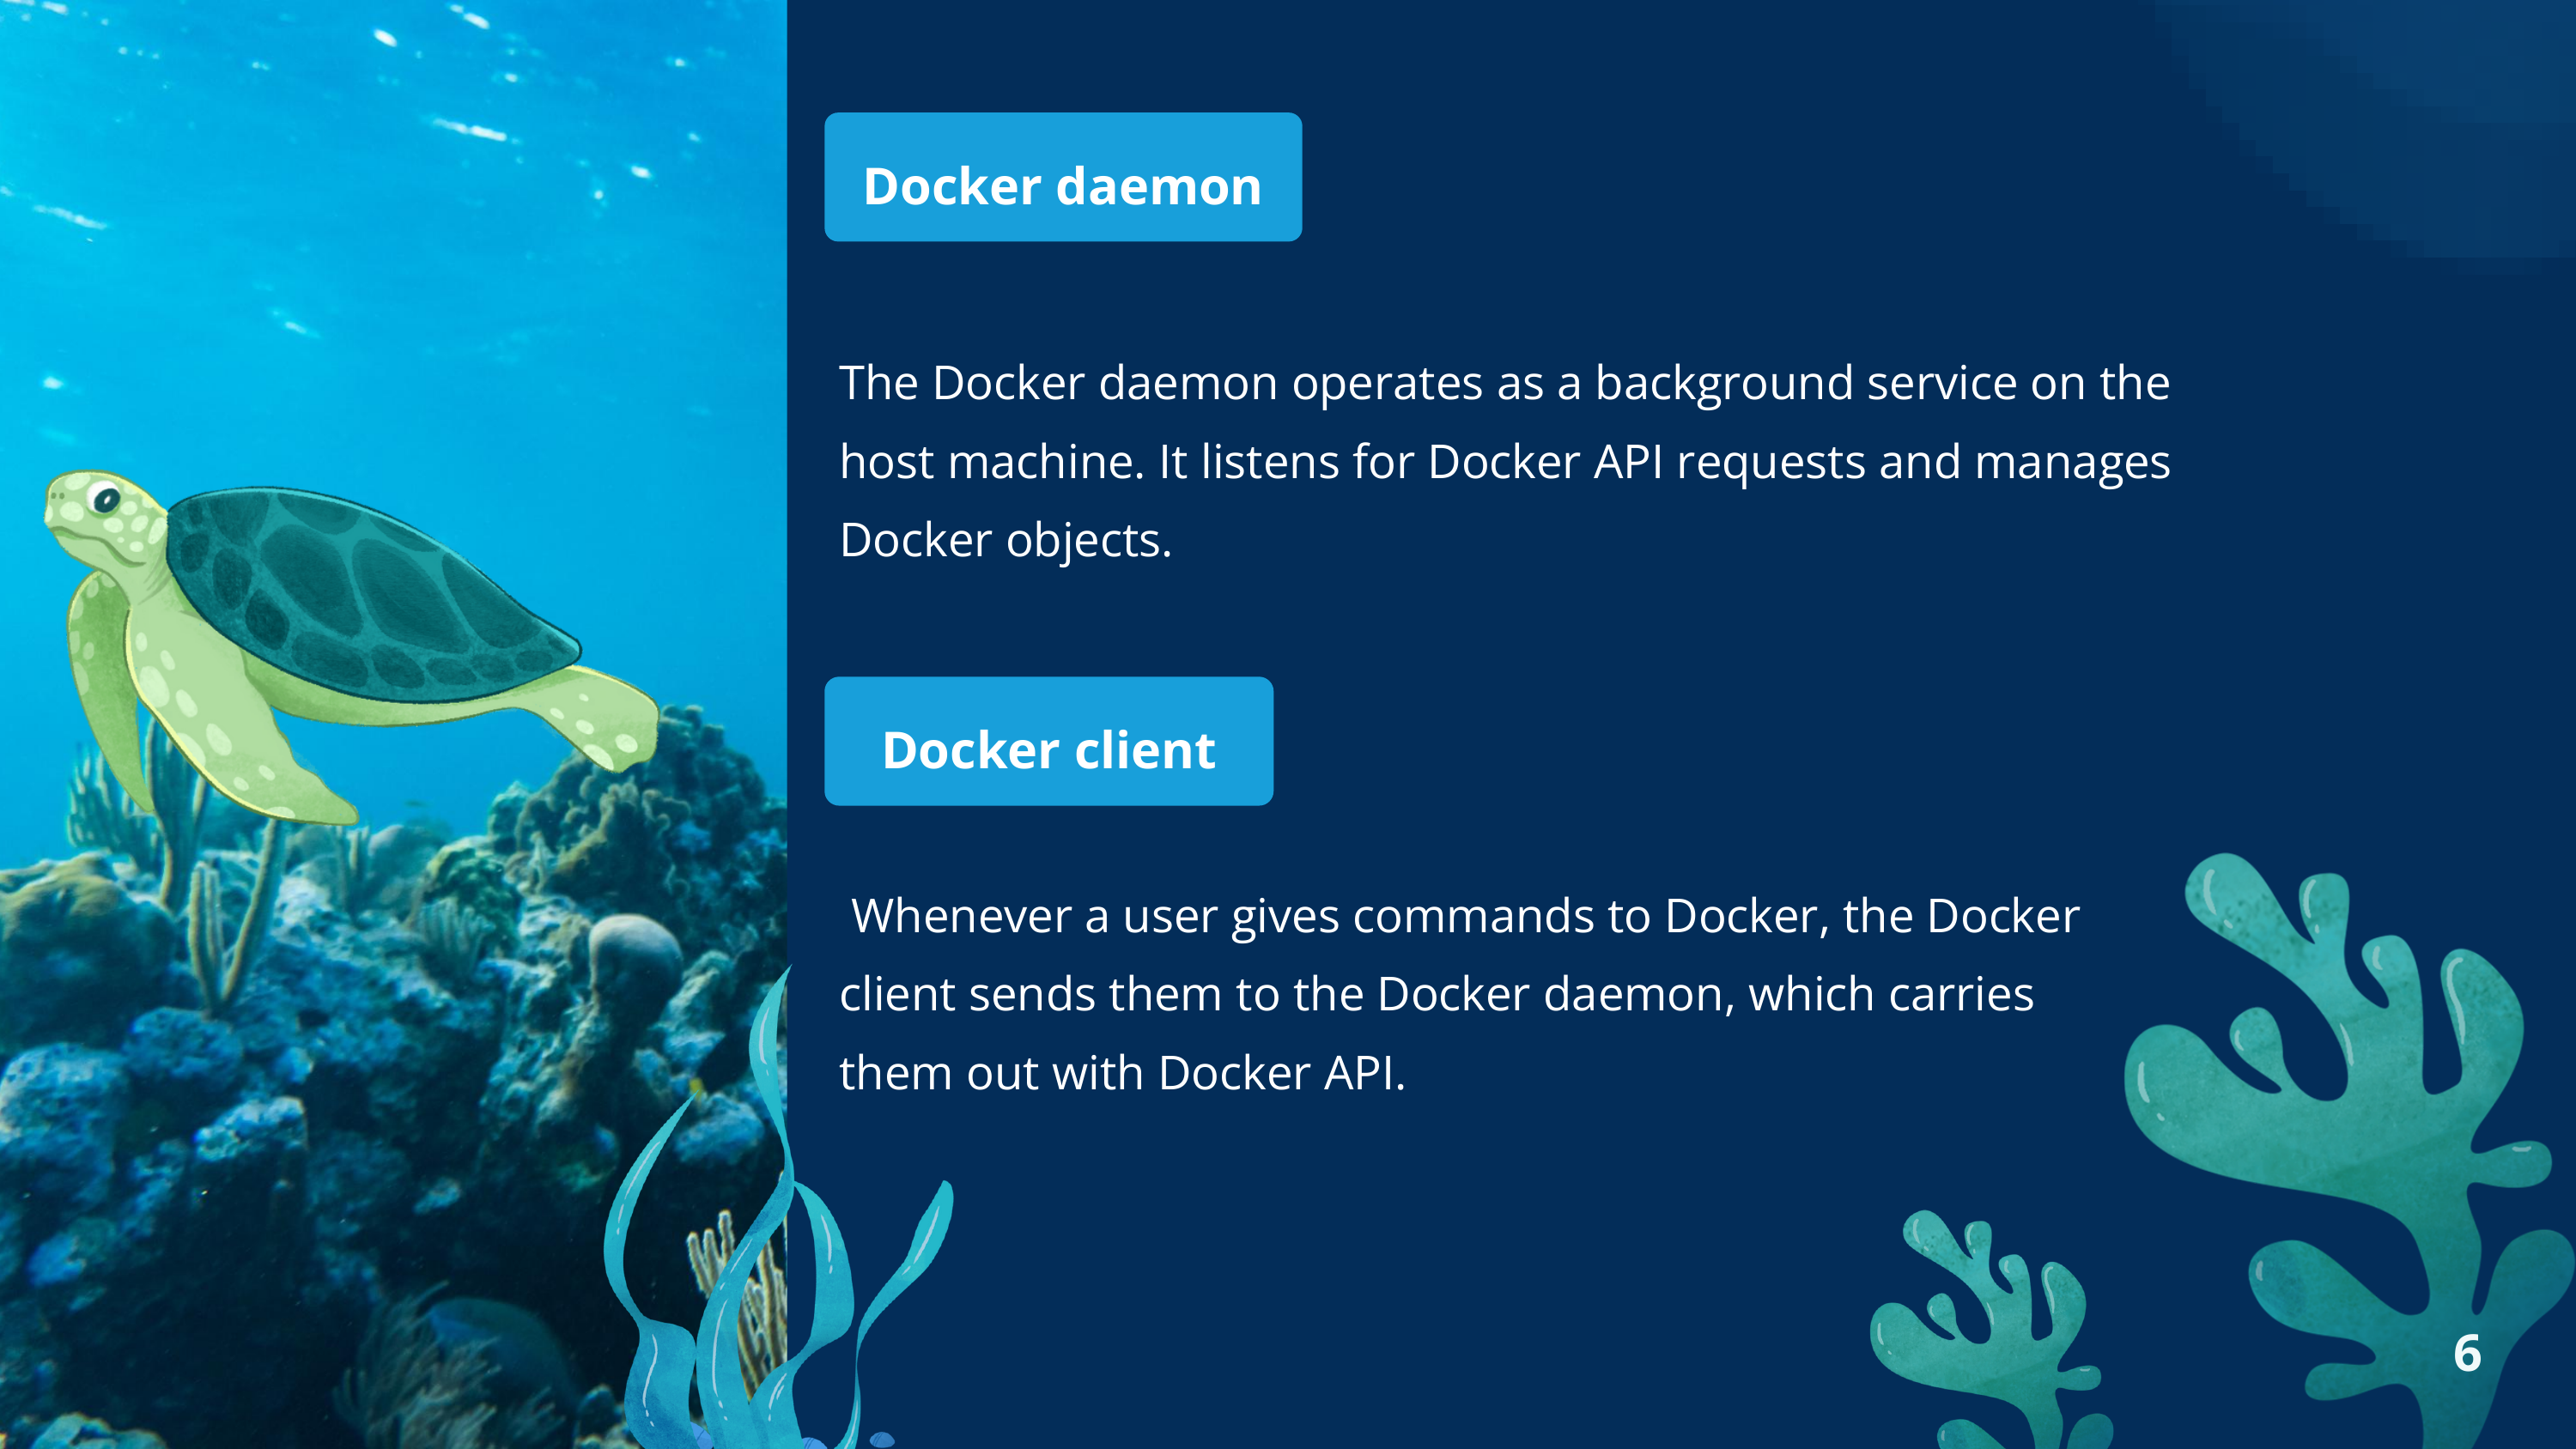

Docker daemon
The Docker daemon operates as a background service on the host machine. It listens for Docker API requests and manages Docker objects.

Docker client

 Whenever a user gives commands to Docker, the Docker client sends them to the Docker daemon, which carries them out with Docker API.

6